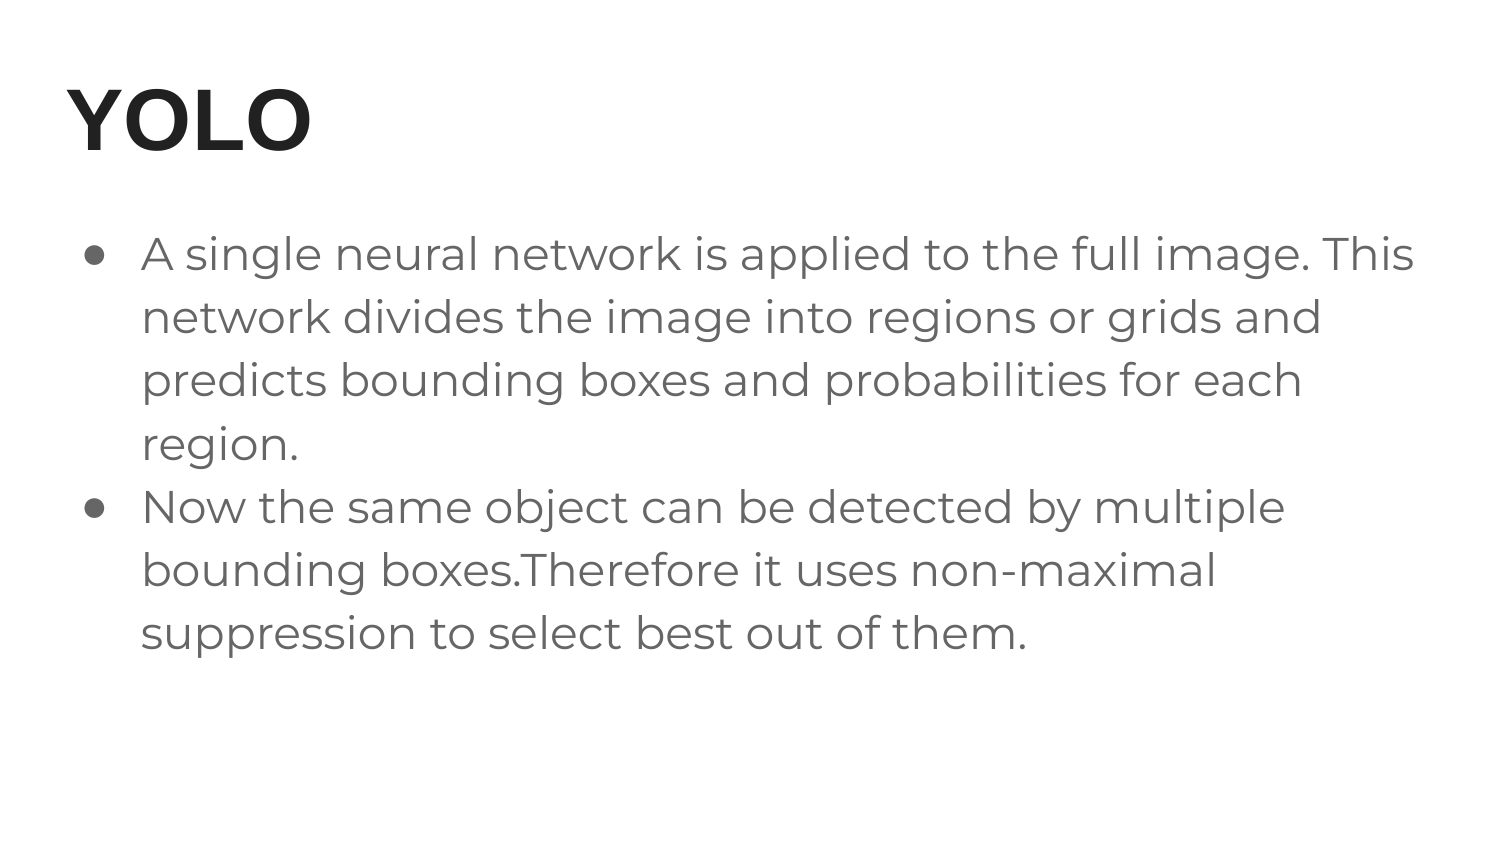

YOLO
A single neural network is applied to the full image. This network divides the image into regions or grids and predicts bounding boxes and probabilities for each region.
Now the same object can be detected by multiple bounding boxes.Therefore it uses non-maximal suppression to select best out of them.